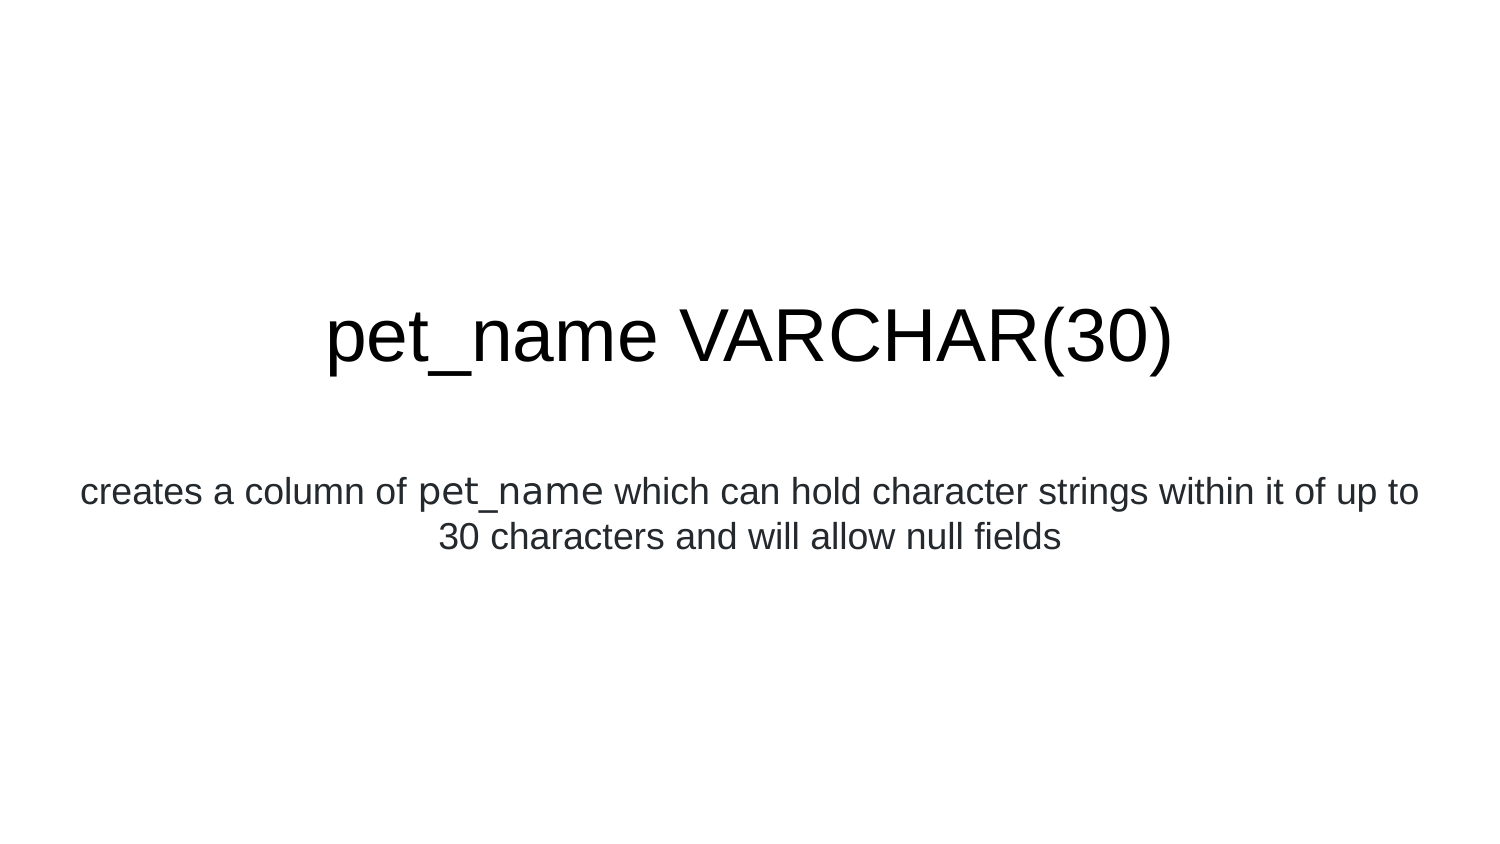

# pet_name VARCHAR(30)

creates a column of pet_name which can hold character strings within it of up to 30 characters and will allow null fields